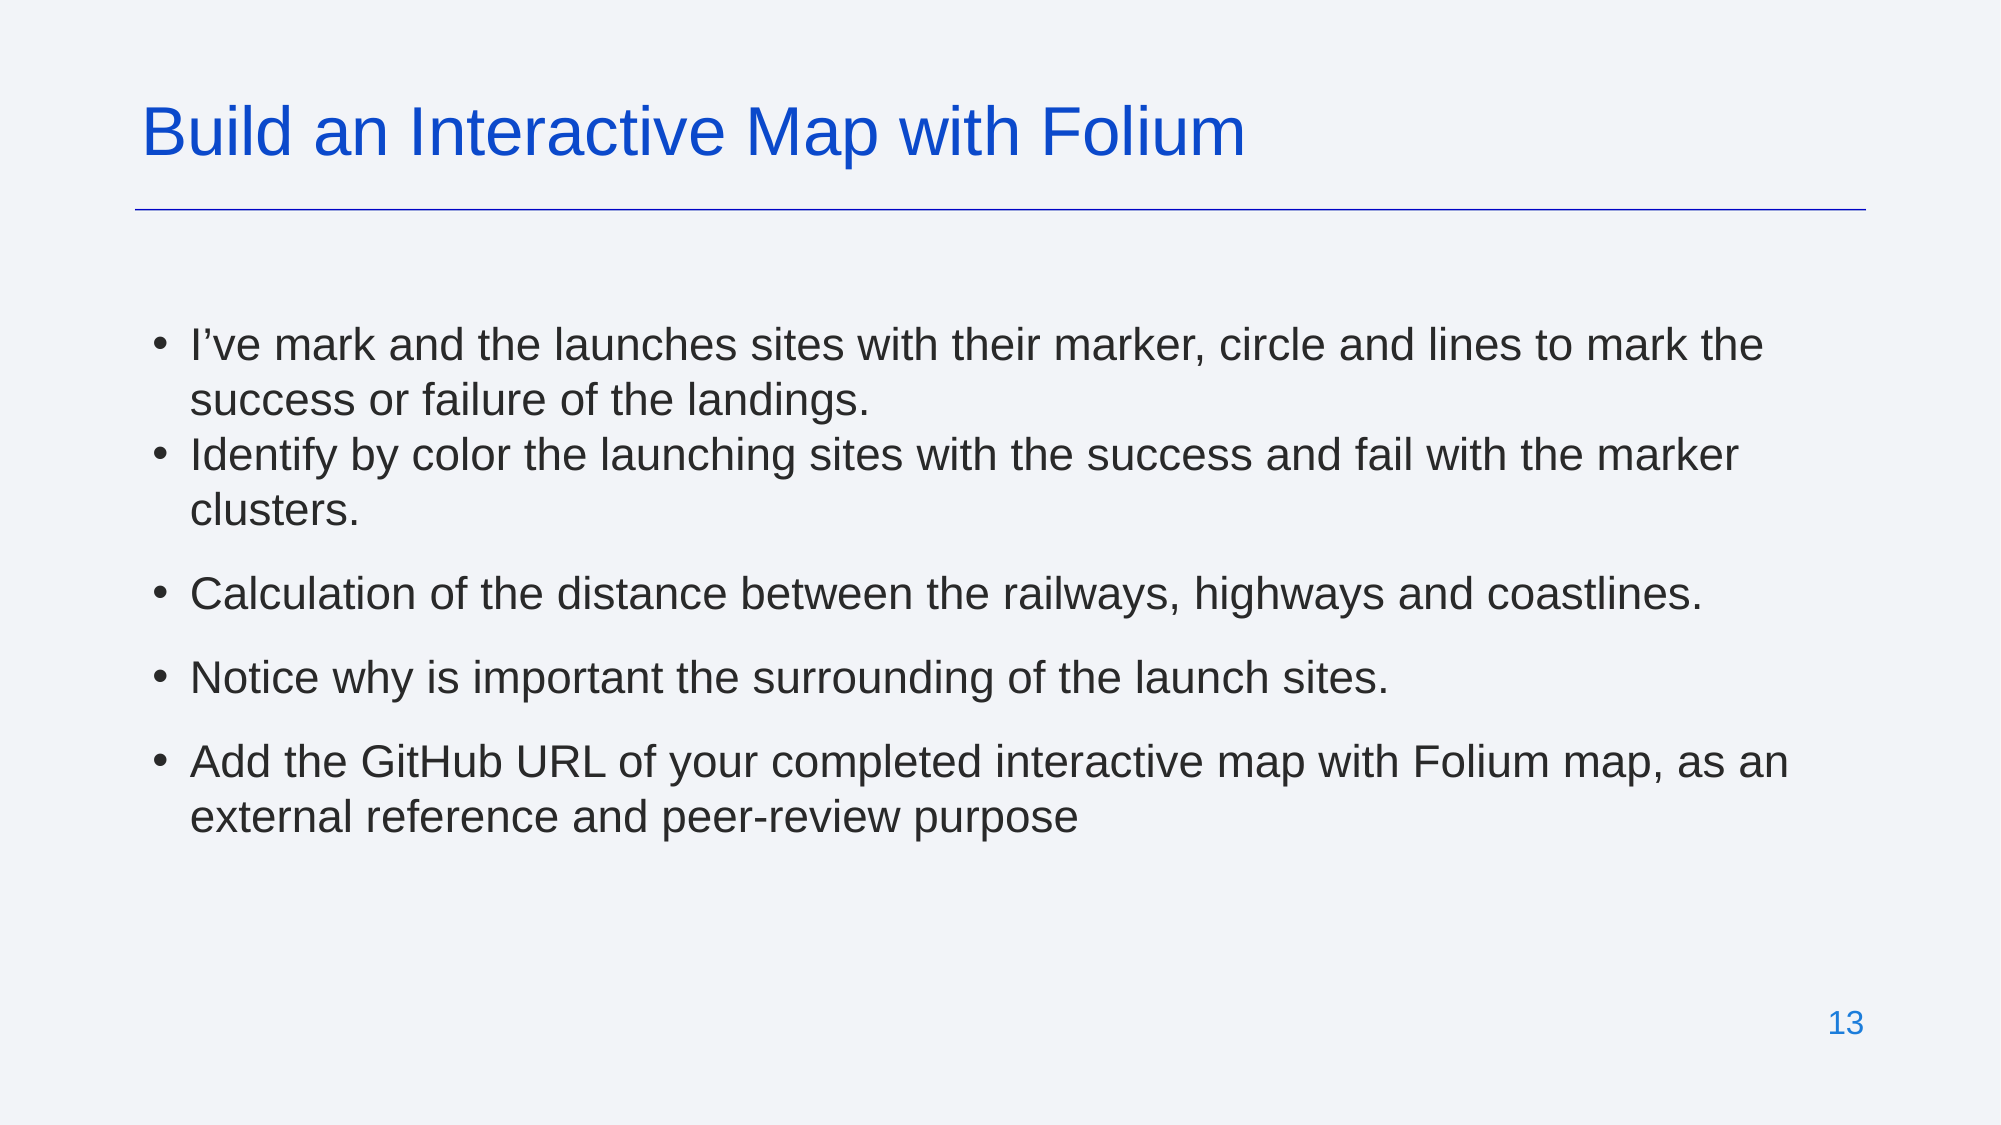

Build an Interactive Map with Folium
I’ve mark and the launches sites with their marker, circle and lines to mark the success or failure of the landings.
Identify by color the launching sites with the success and fail with the marker clusters.
Calculation of the distance between the railways, highways and coastlines.
Notice why is important the surrounding of the launch sites.
Add the GitHub URL of your completed interactive map with Folium map, as an external reference and peer-review purpose

13